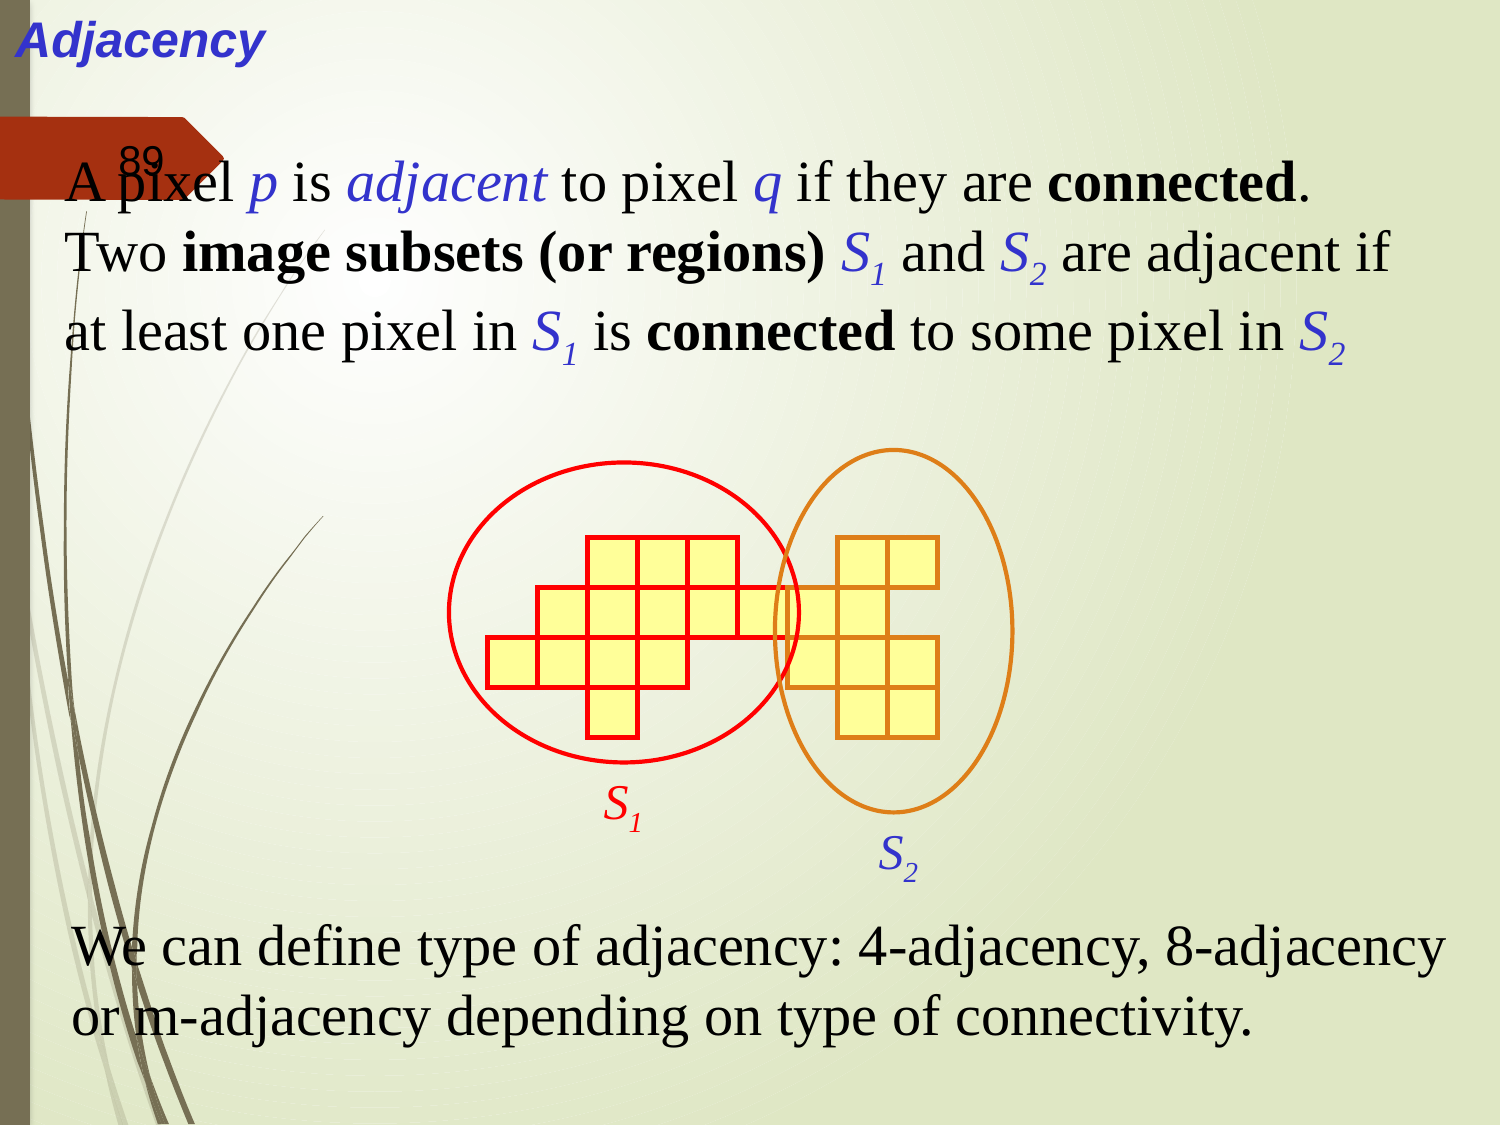

Adjacency
89
A pixel p is adjacent to pixel q if they are connected.
Two image subsets (or regions) S1 and S2 are adjacent if at least one pixel in S1 is connected to some pixel in S2

S1
S2
We can define type of adjacency: 4-adjacency, 8-adjacency
or m-adjacency depending on type of connectivity.